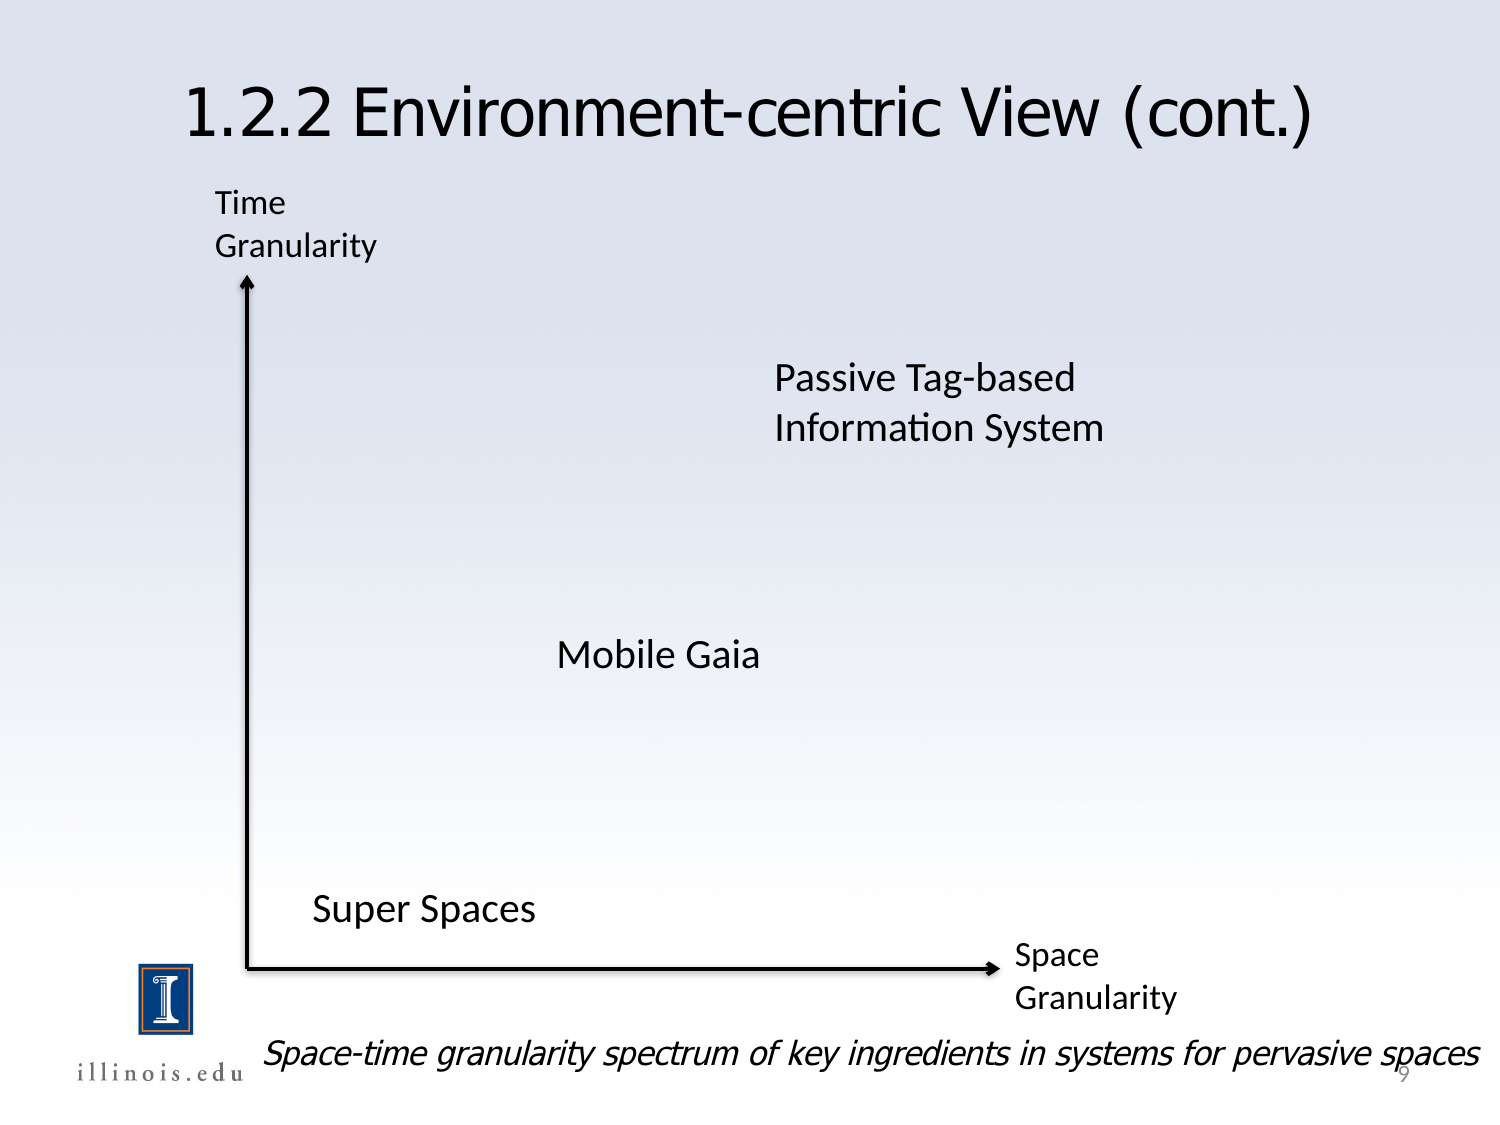

# 1.2.2 Environment-centric View (cont.)
Time
Granularity
Passive Tag-based Information System
Mobile Gaia
Super Spaces
Space
Granularity
Space-time granularity spectrum of key ingredients in systems for pervasive spaces
9